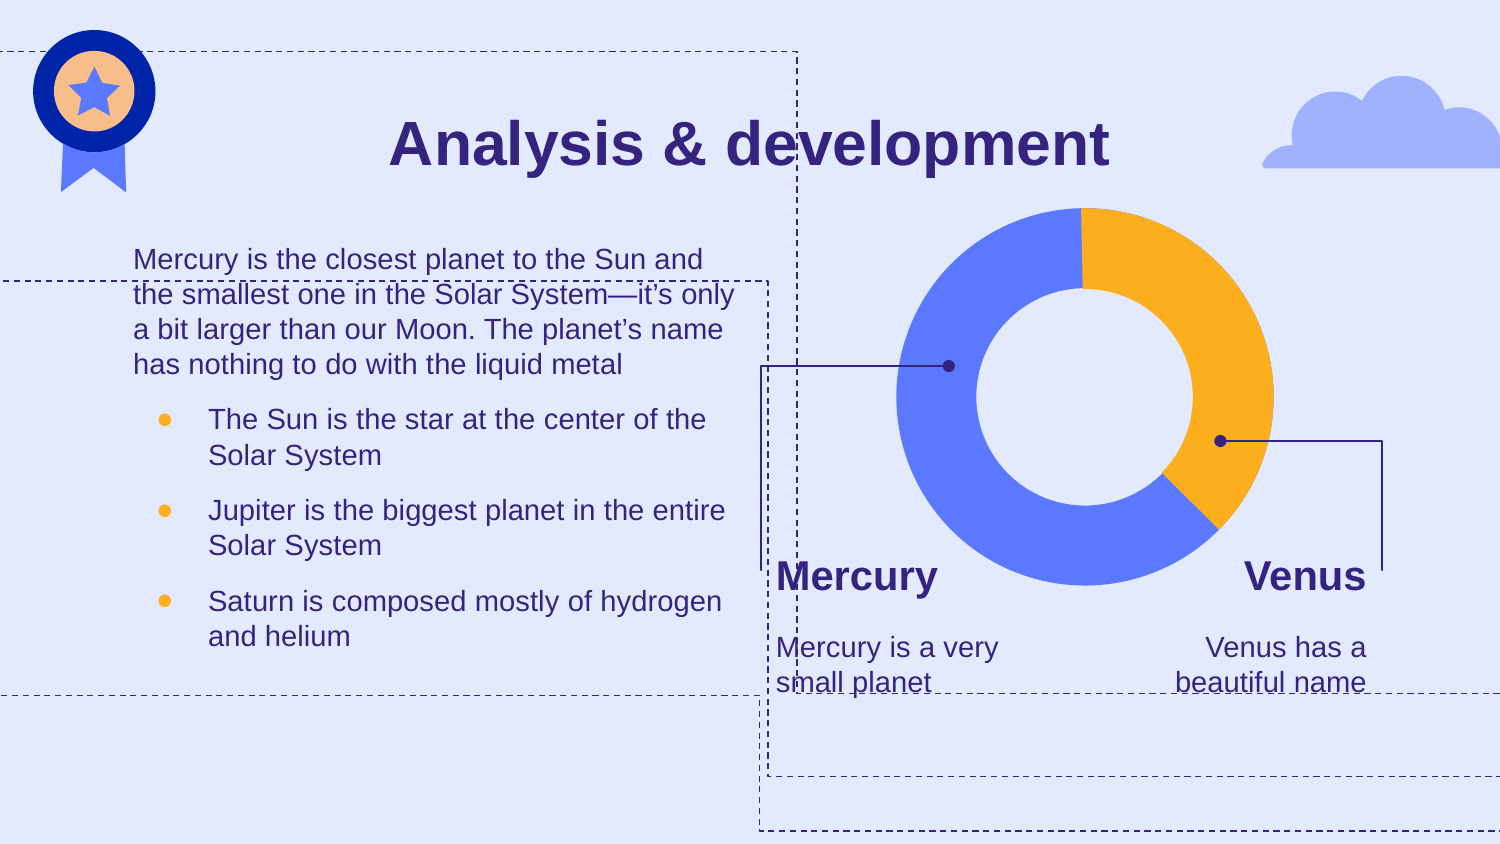

# Analysis & development

Mercury is the closest planet to the Sun and the smallest one in the Solar System—it’s only a bit larger than our Moon. The planet’s name has nothing to do with the liquid metal
The Sun is the star at the center of the Solar System
Jupiter is the biggest planet in the entire Solar System
Saturn is composed mostly of hydrogen and helium

Mercury
Venus
Mercury is a very small planet
Venus has a beautiful name